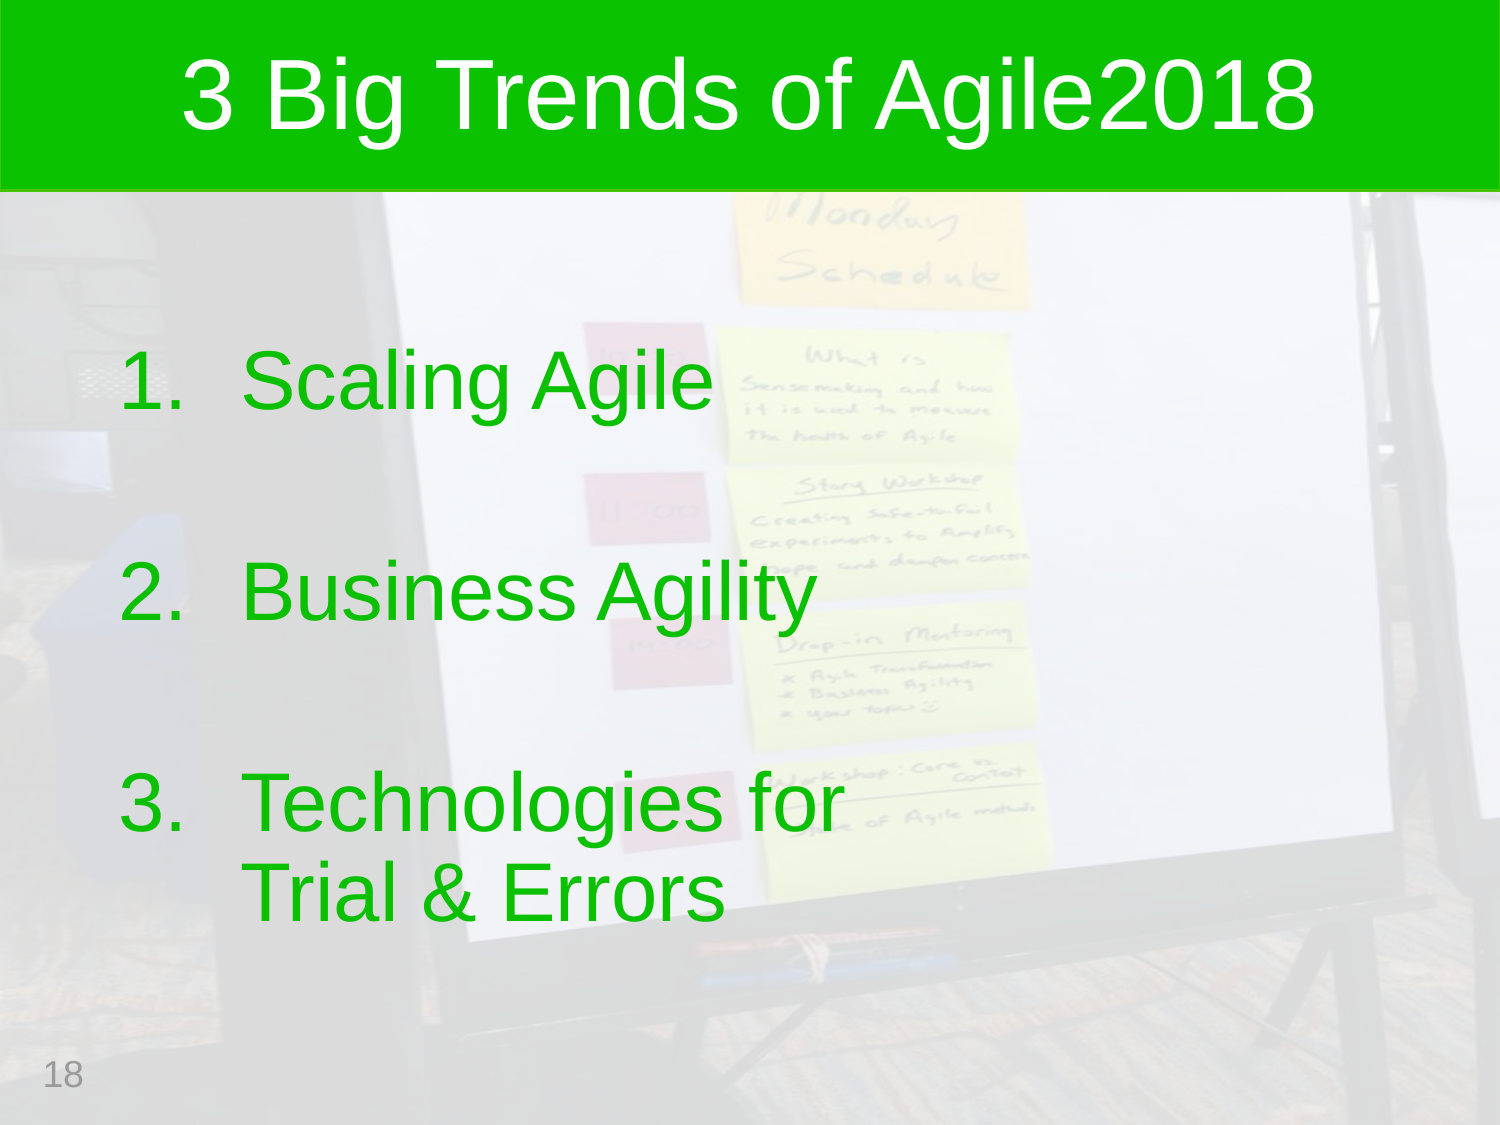

# 3 Big Trends of Agile2018
Scaling Agile

Business Agility

Technologies for
Trial & Errors
18